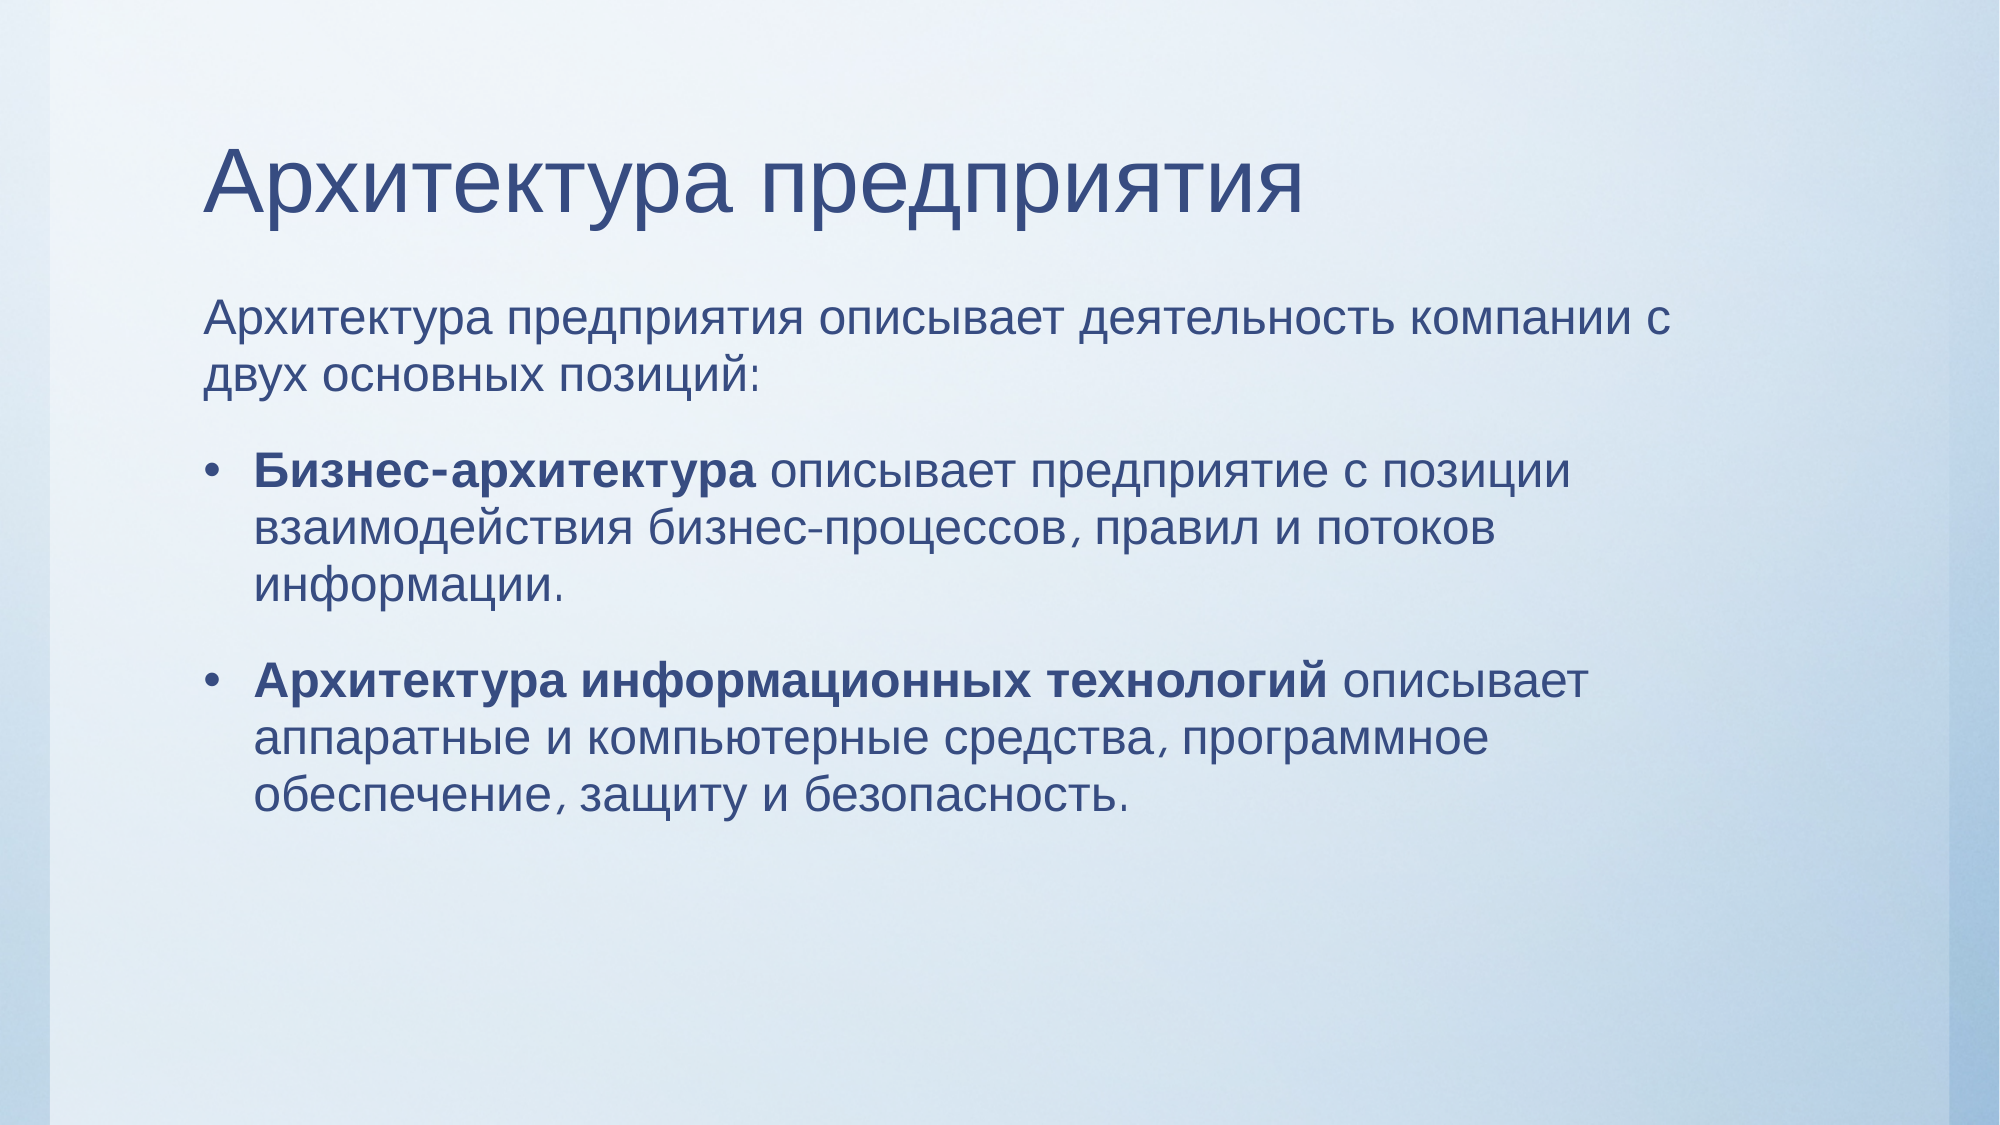

# Архитектура предприятия
Архитектура предприятия описывает деятельность компании с двух основных позиций:
Бизнес-архитектура описывает предприятие с позиции взаимодействия бизнес-процессов, правил и потоков информации.
Архитектура информационных технологий описывает аппаратные и компьютерные средства, программное обеспечение, защиту и безопасность.